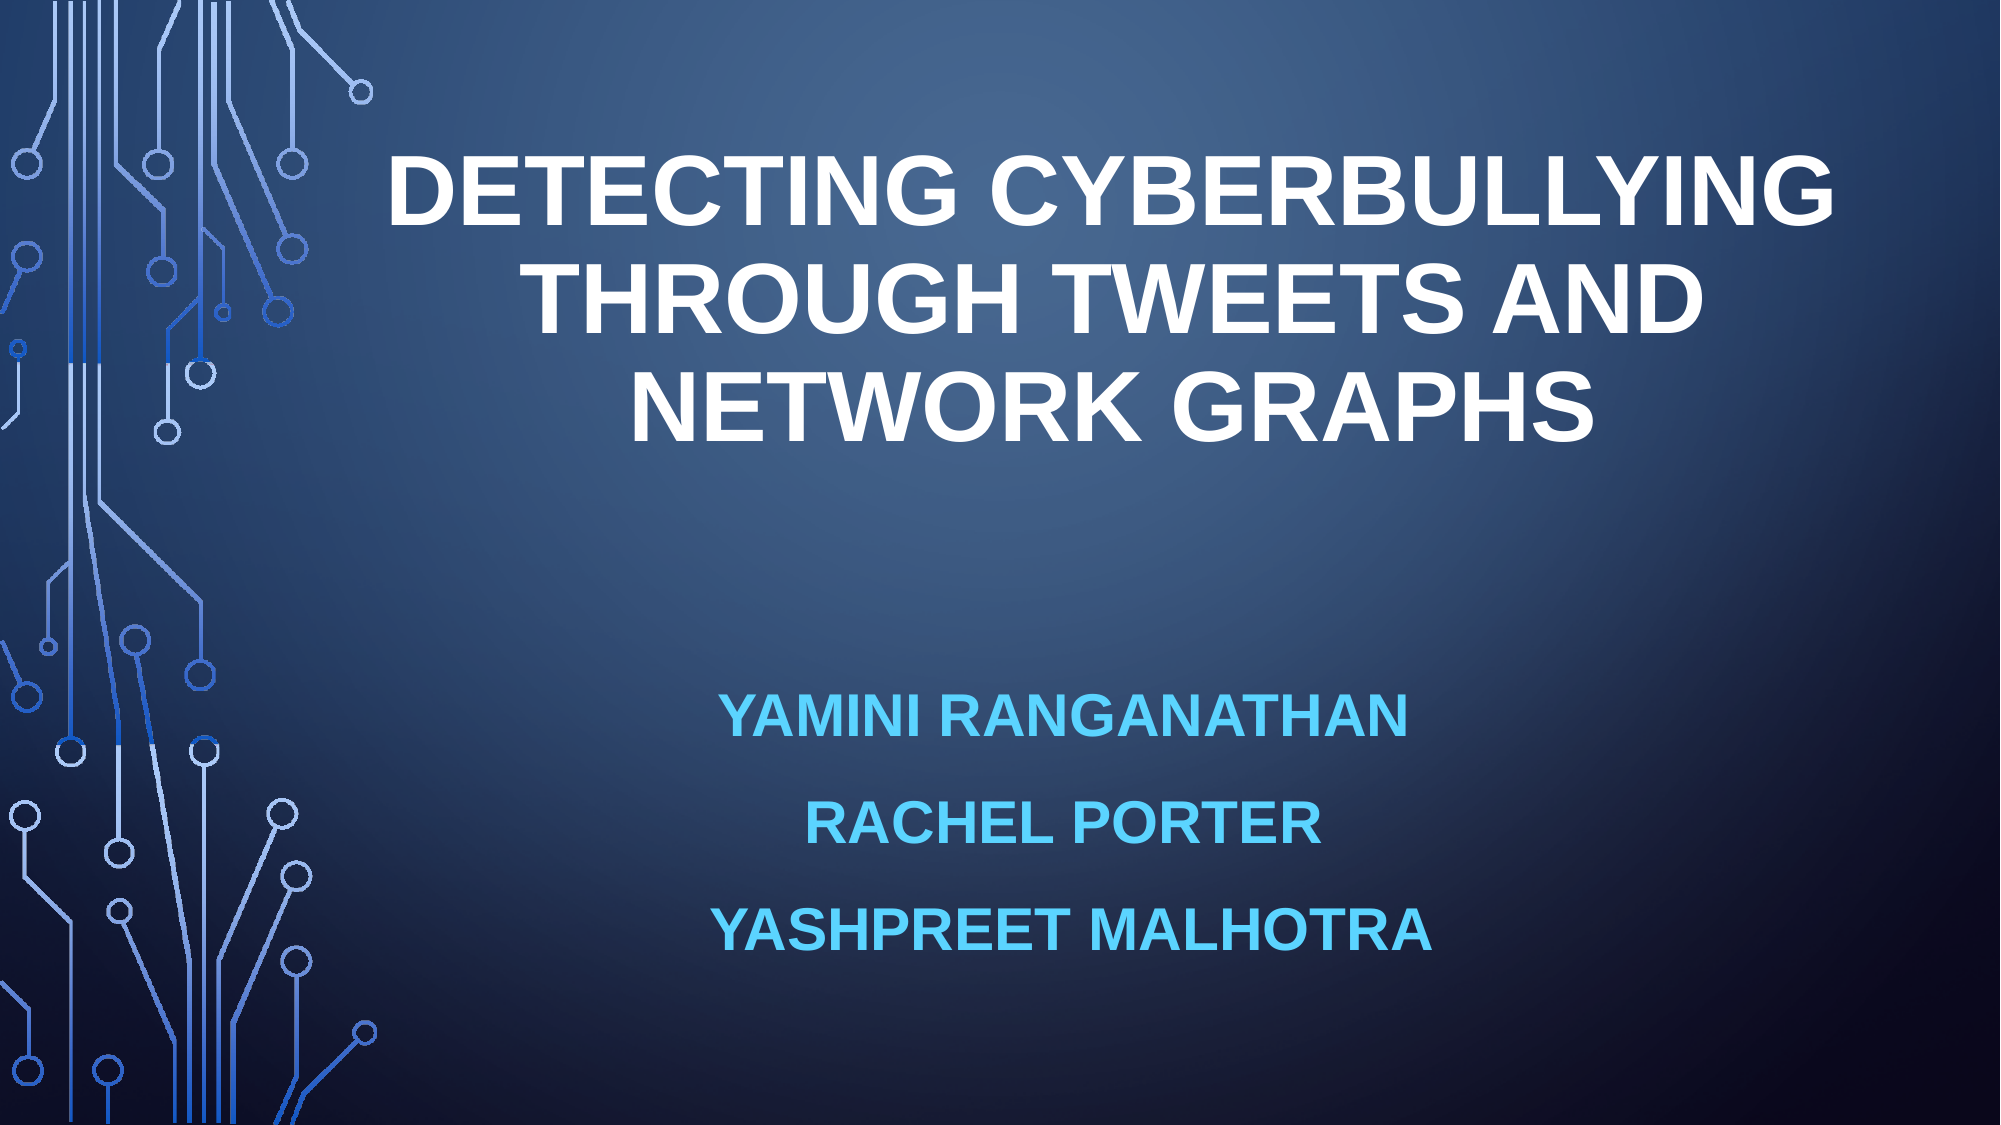

DETECTING CYBERBULLYING THROUGH TWEETS AND NETWORK GRAPHS
YAMINI RANGANATHAN  RACHEL PORTER  YASHPREET MALHOTRA